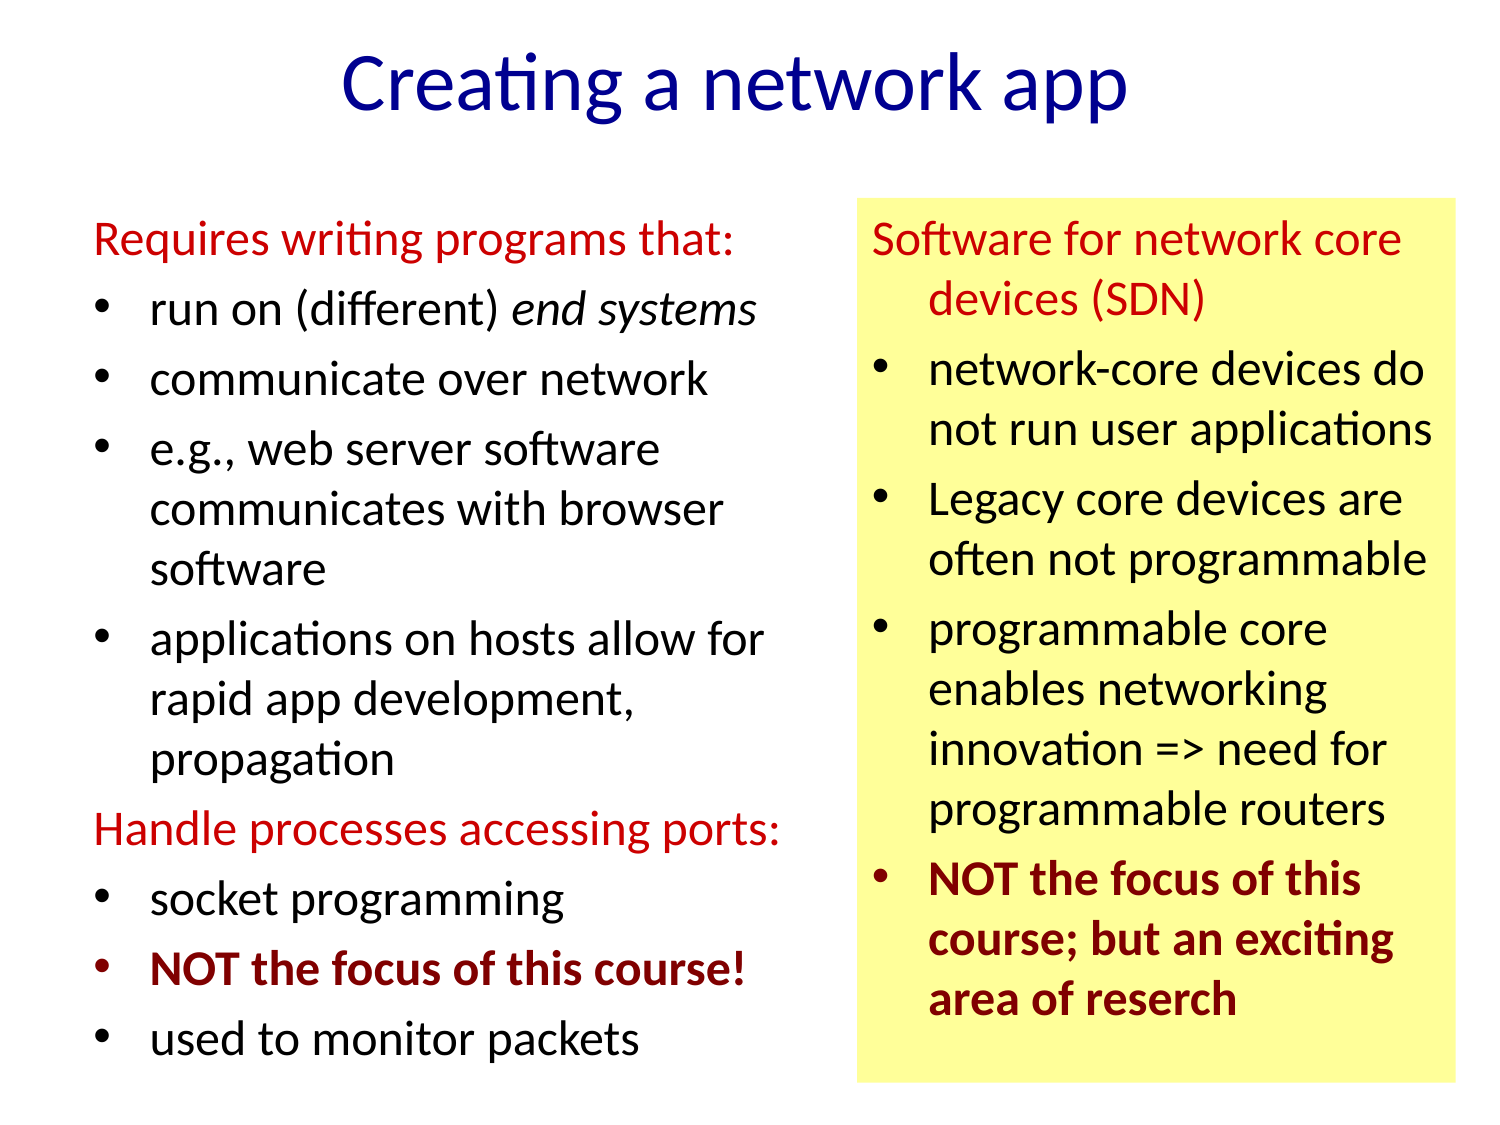

Creating a network app
Requires writing programs that:
run on (different) end systems
communicate over network
e.g., web server software communicates with browser software
applications on hosts allow for rapid app development, propagation
Handle processes accessing ports:
socket programming
NOT the focus of this course!
used to monitor packets
Software for network core devices (SDN)
network-core devices do not run user applications
Legacy core devices are often not programmable
programmable core enables networking innovation => need for programmable routers
NOT the focus of this course; but an exciting area of reserch